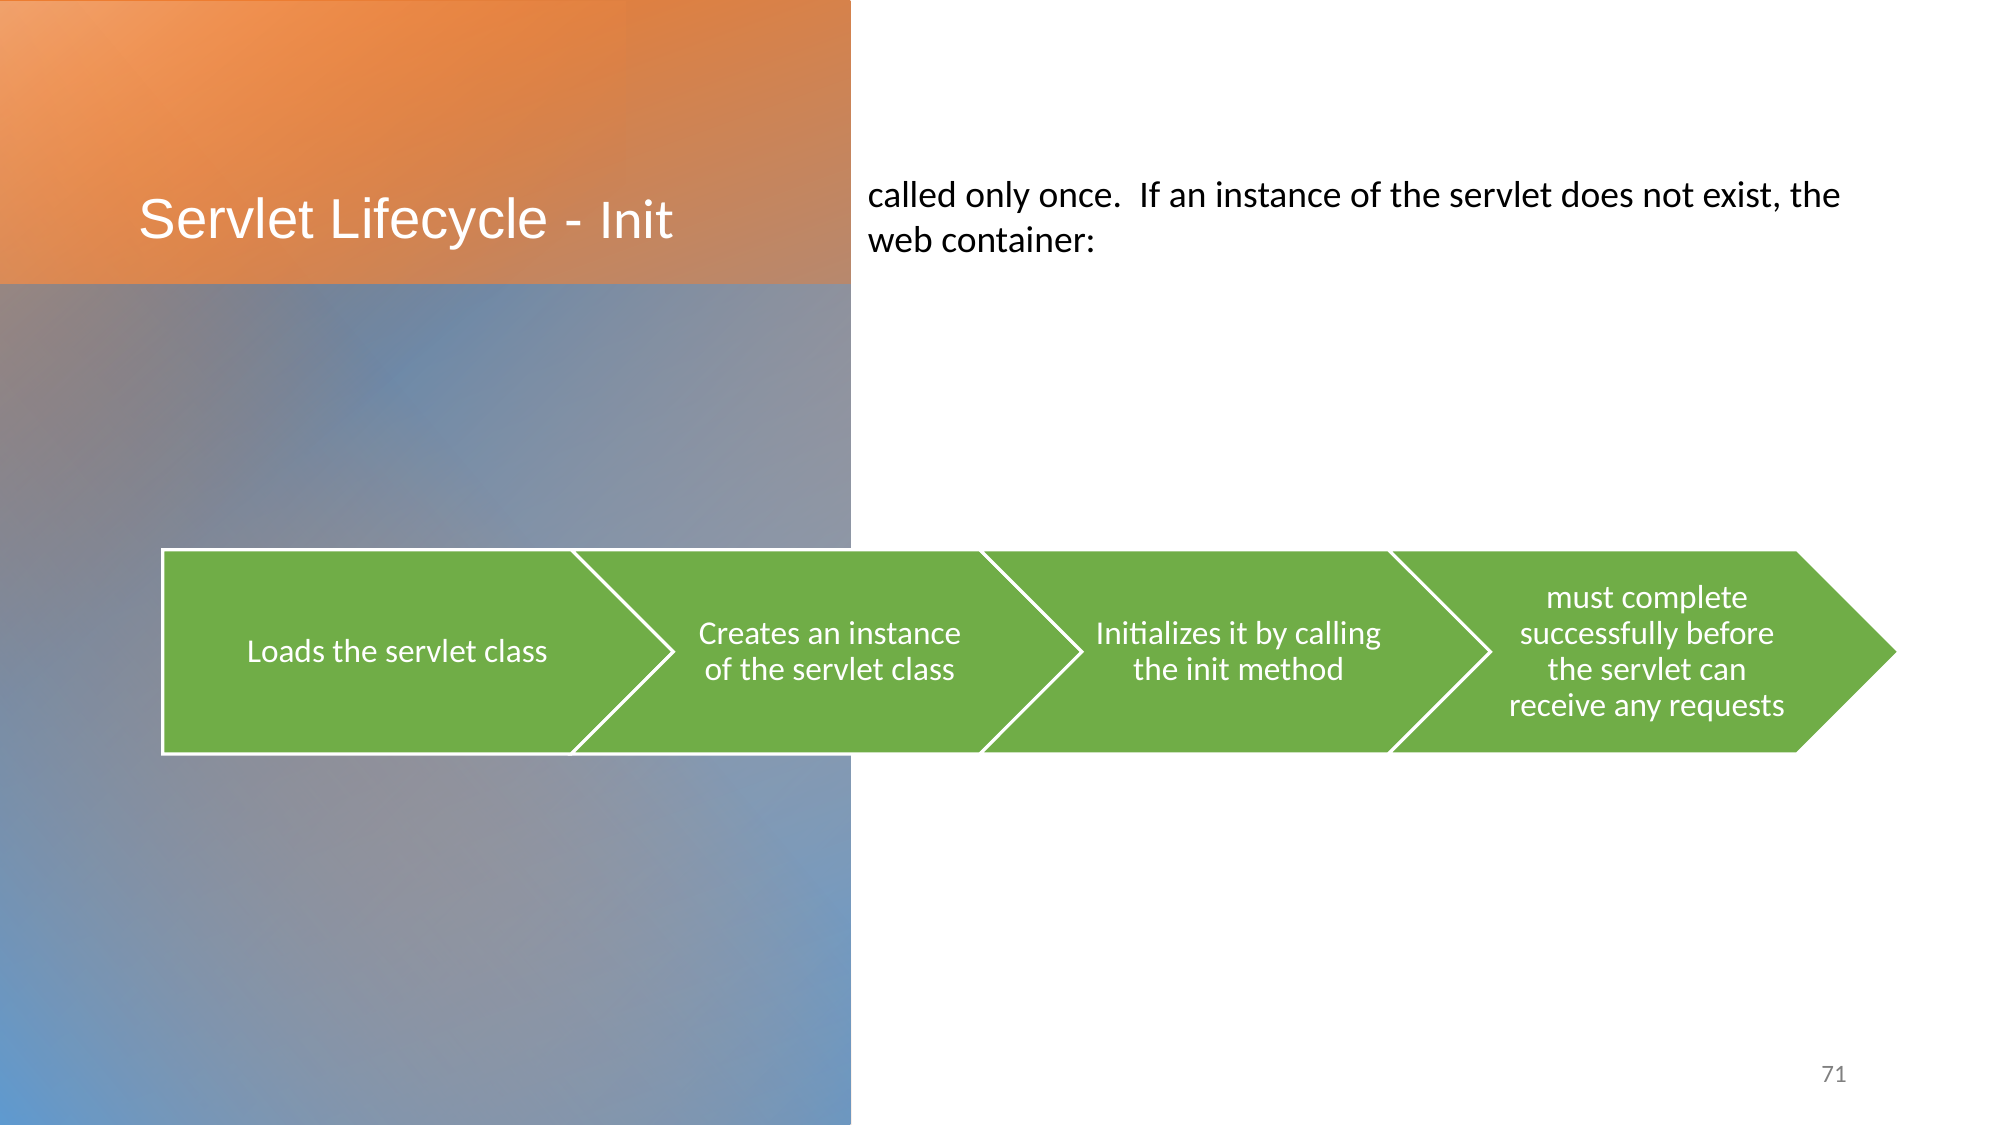

# Servlet Lifecycle - Init
called only once.  If an instance of the servlet does not exist, the web container:
Loads the servlet class
Creates an instance of the servlet class
Initializes it by calling the init method
must complete successfully before the servlet can receive any requests
71